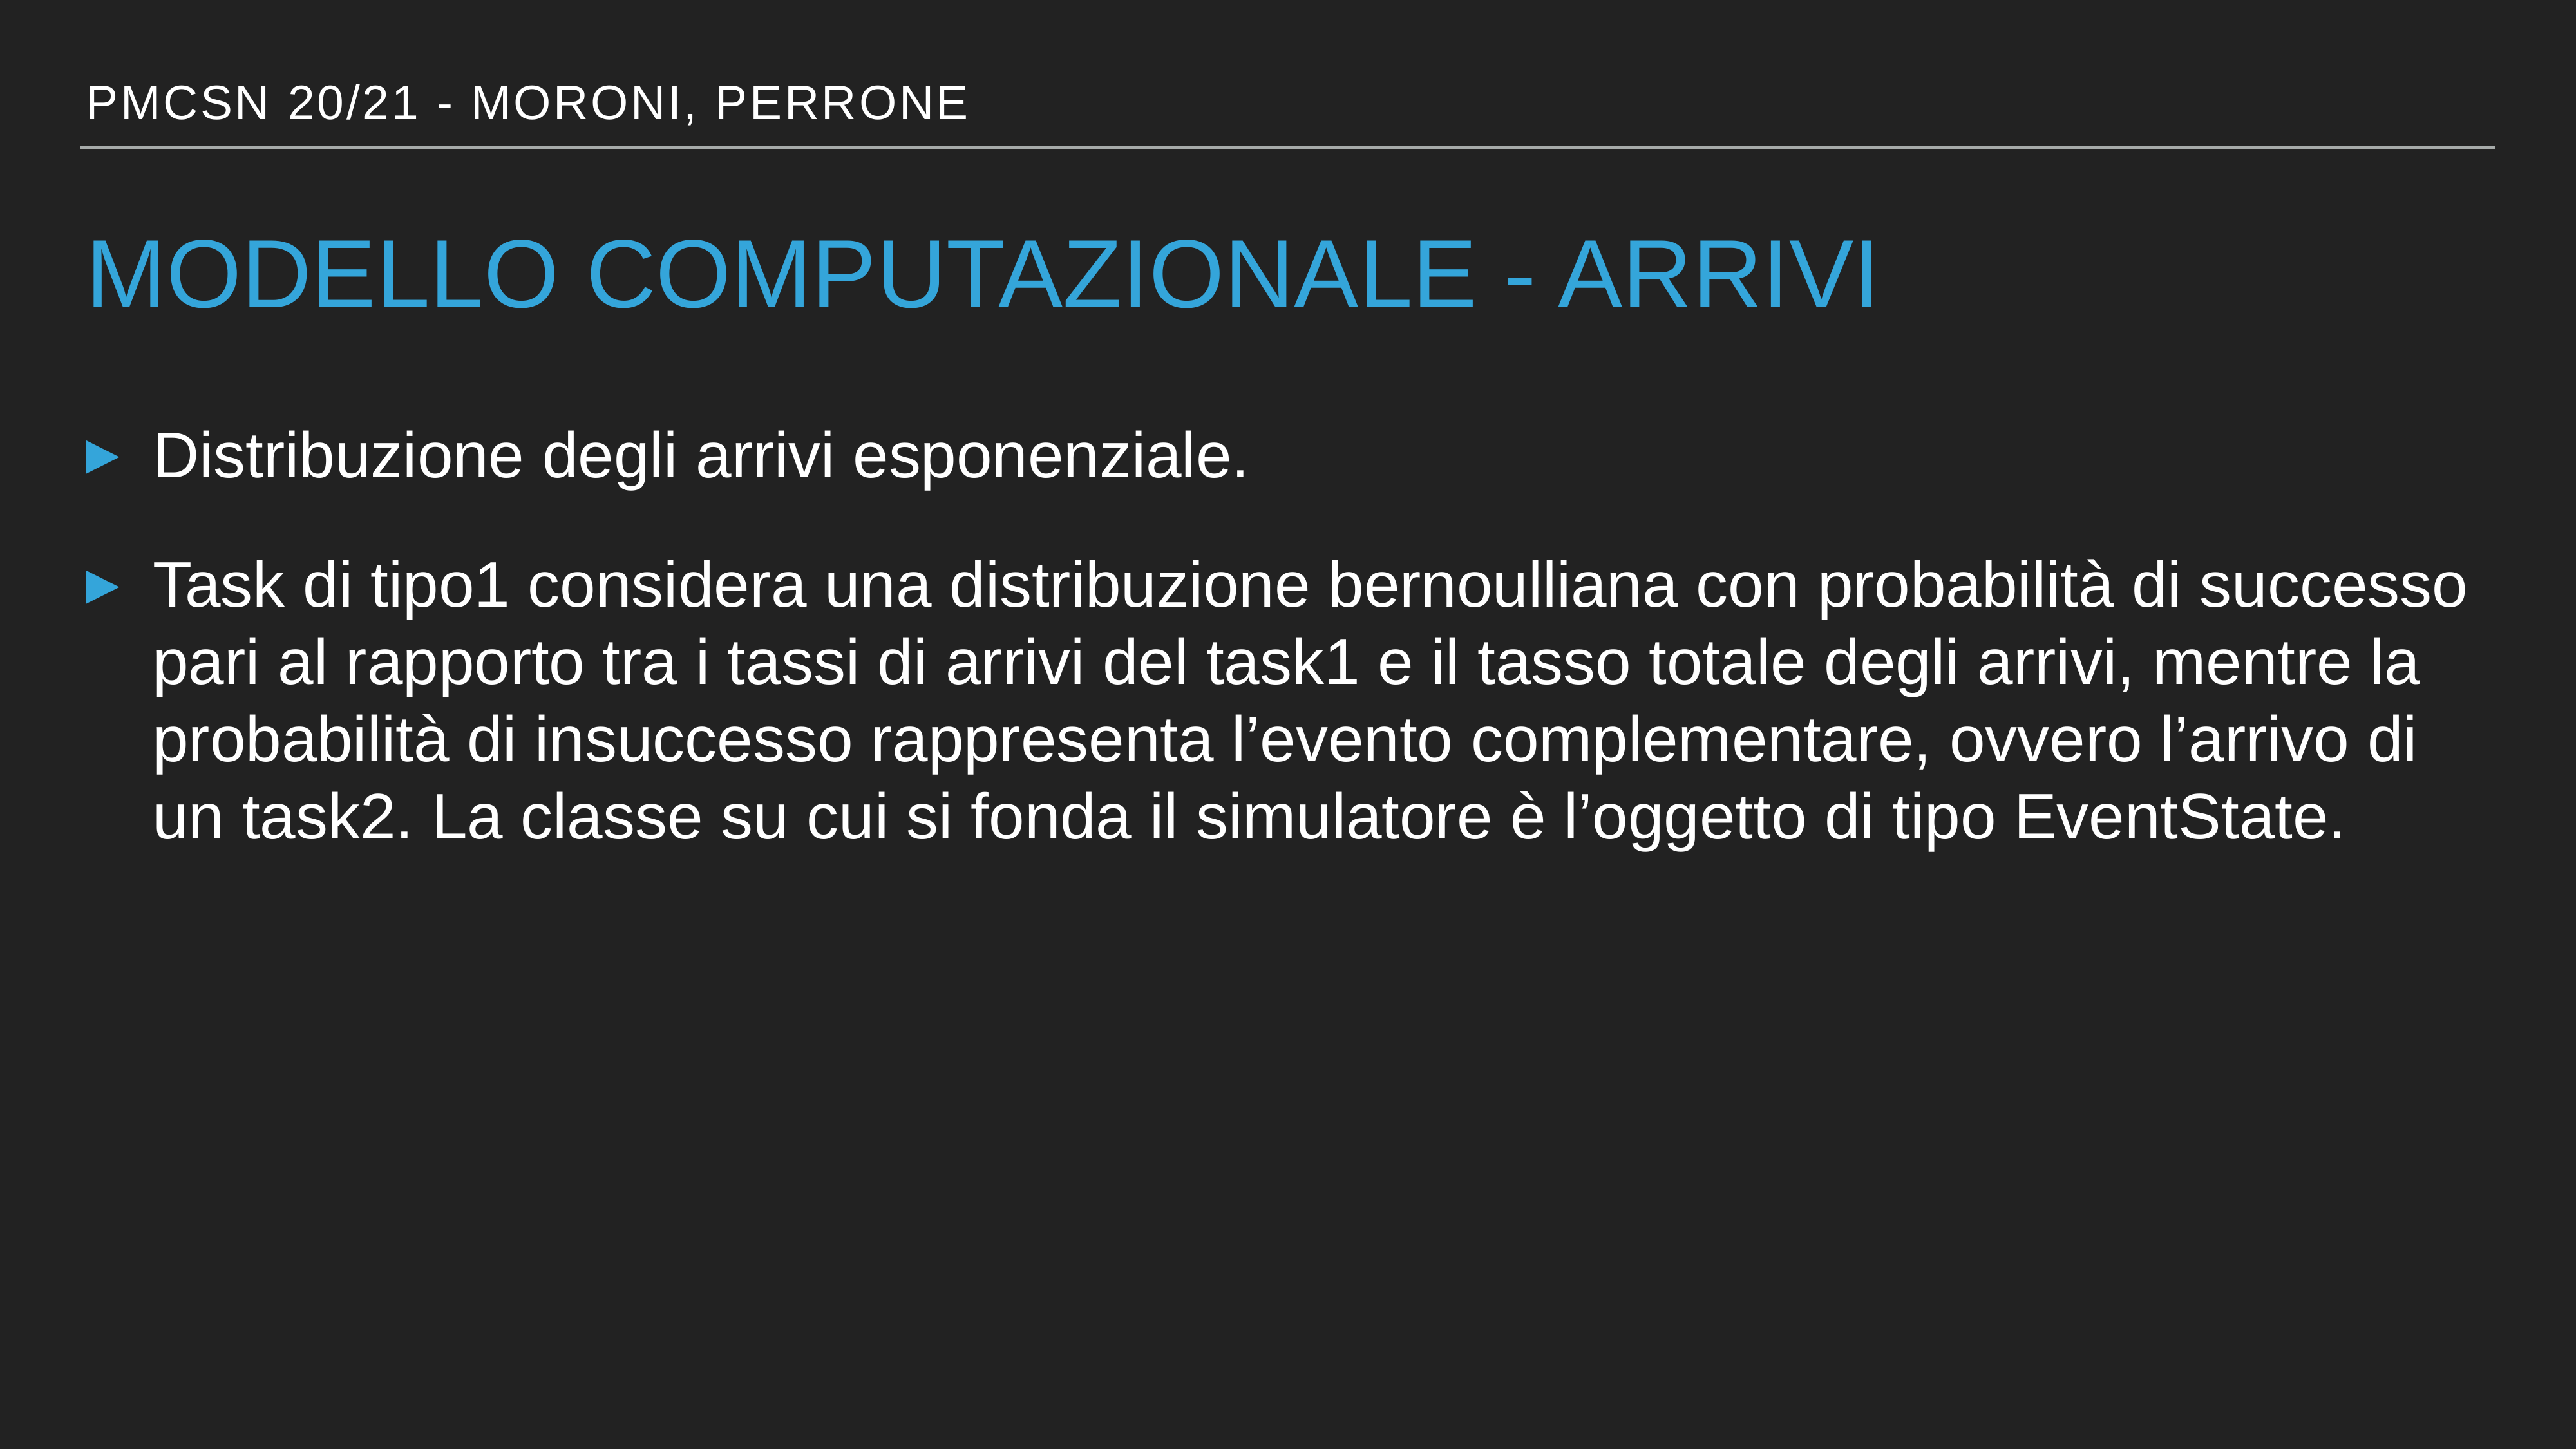

26
PMCSN 20/21 - Moroni, perrone
# modello Computazionale - arrivi
Distribuzione degli arrivi esponenziale.
Task di tipo1 considera una distribuzione bernoulliana con probabilità di successo pari al rapporto tra i tassi di arrivi del task1 e il tasso totale degli arrivi, mentre la probabilità di insuccesso rappresenta l’evento complementare, ovvero l’arrivo di un task2. La classe su cui si fonda il simulatore è l’oggetto di tipo EventState.